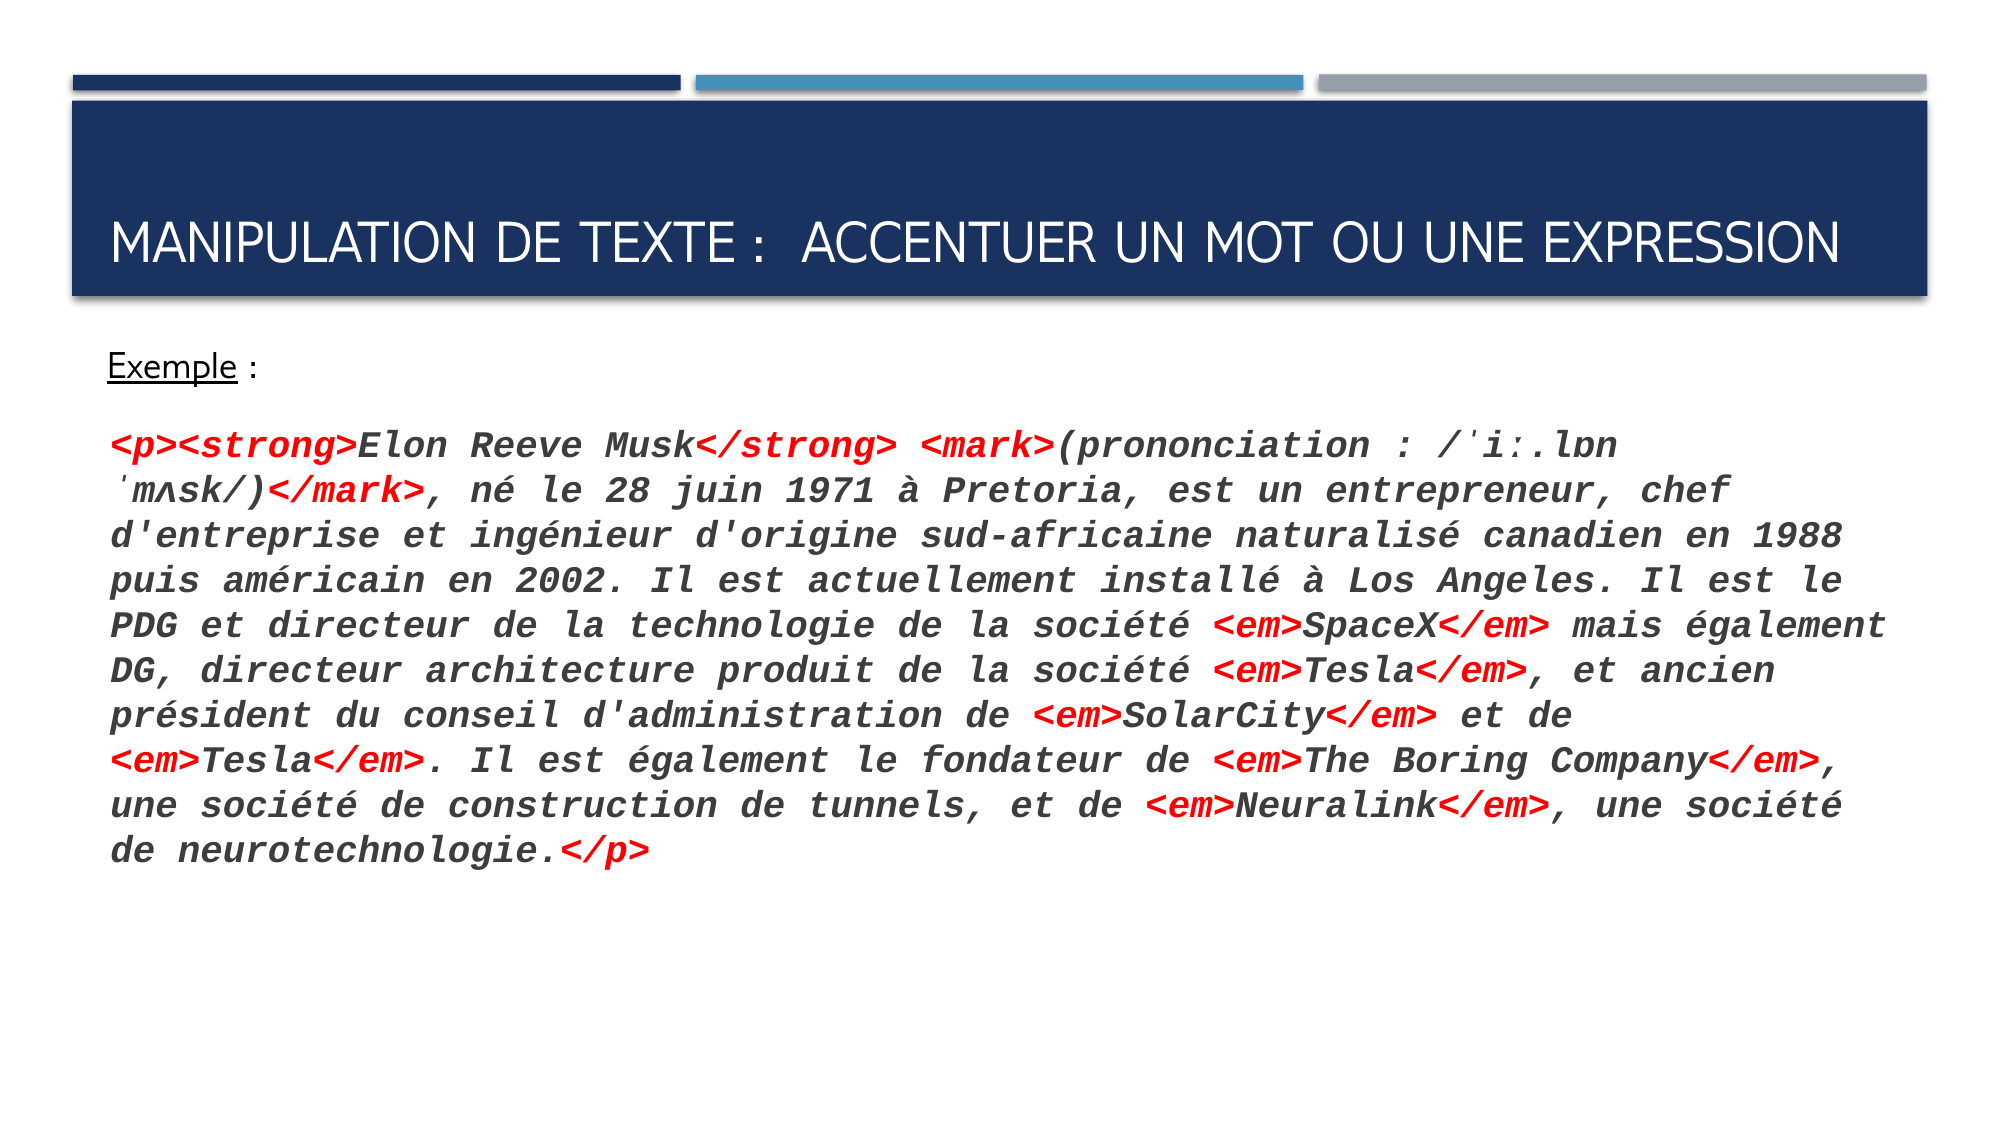

# Manipulation de texte :  ACCENTUER UN MOT OU UNE EXPRESSION
Exemple :
<p><strong>Elon Reeve Musk</strong> <mark>(prononciation : /ˈiː.lɒn ˈmʌsk/)</mark>, né le 28 juin 1971 à Pretoria, est un entrepreneur, chef d'entreprise et ingénieur d'origine sud-africaine naturalisé canadien en 1988 puis américain en 2002. Il est actuellement installé à Los Angeles. Il est le PDG et directeur de la technologie de la société <em>SpaceX</em> mais également DG, directeur architecture produit de la société <em>Tesla</em>, et ancien président du conseil d'administration de <em>SolarCity</em> et de <em>Tesla</em>. Il est également le fondateur de <em>The Boring Company</em>, une société de construction de tunnels, et de <em>Neuralink</em>, une société de neurotechnologie.</p>